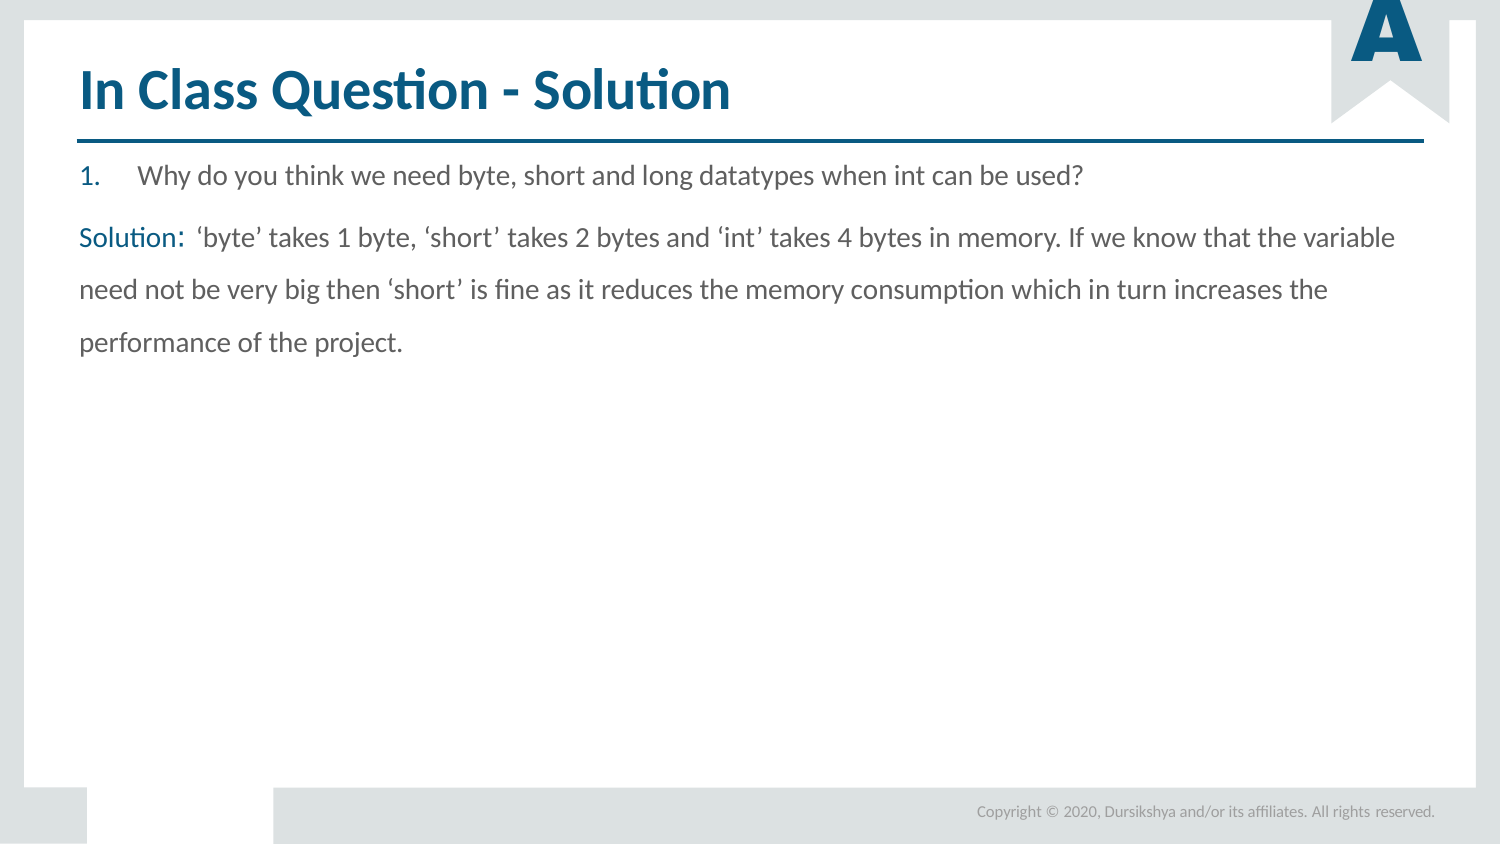

# A
In Class Question - Solution
1.	Why do you think we need byte, short and long datatypes when int can be used?
Solution: ‘byte’ takes 1 byte, ‘short’ takes 2 bytes and ‘int’ takes 4 bytes in memory. If we know that the variable  need not be very big then ‘short’ is fine as it reduces the memory consumption which in turn increases the  performance of the project.

Copyright © 2020, Dursikshya and/or its affiliates. All rights reserved.